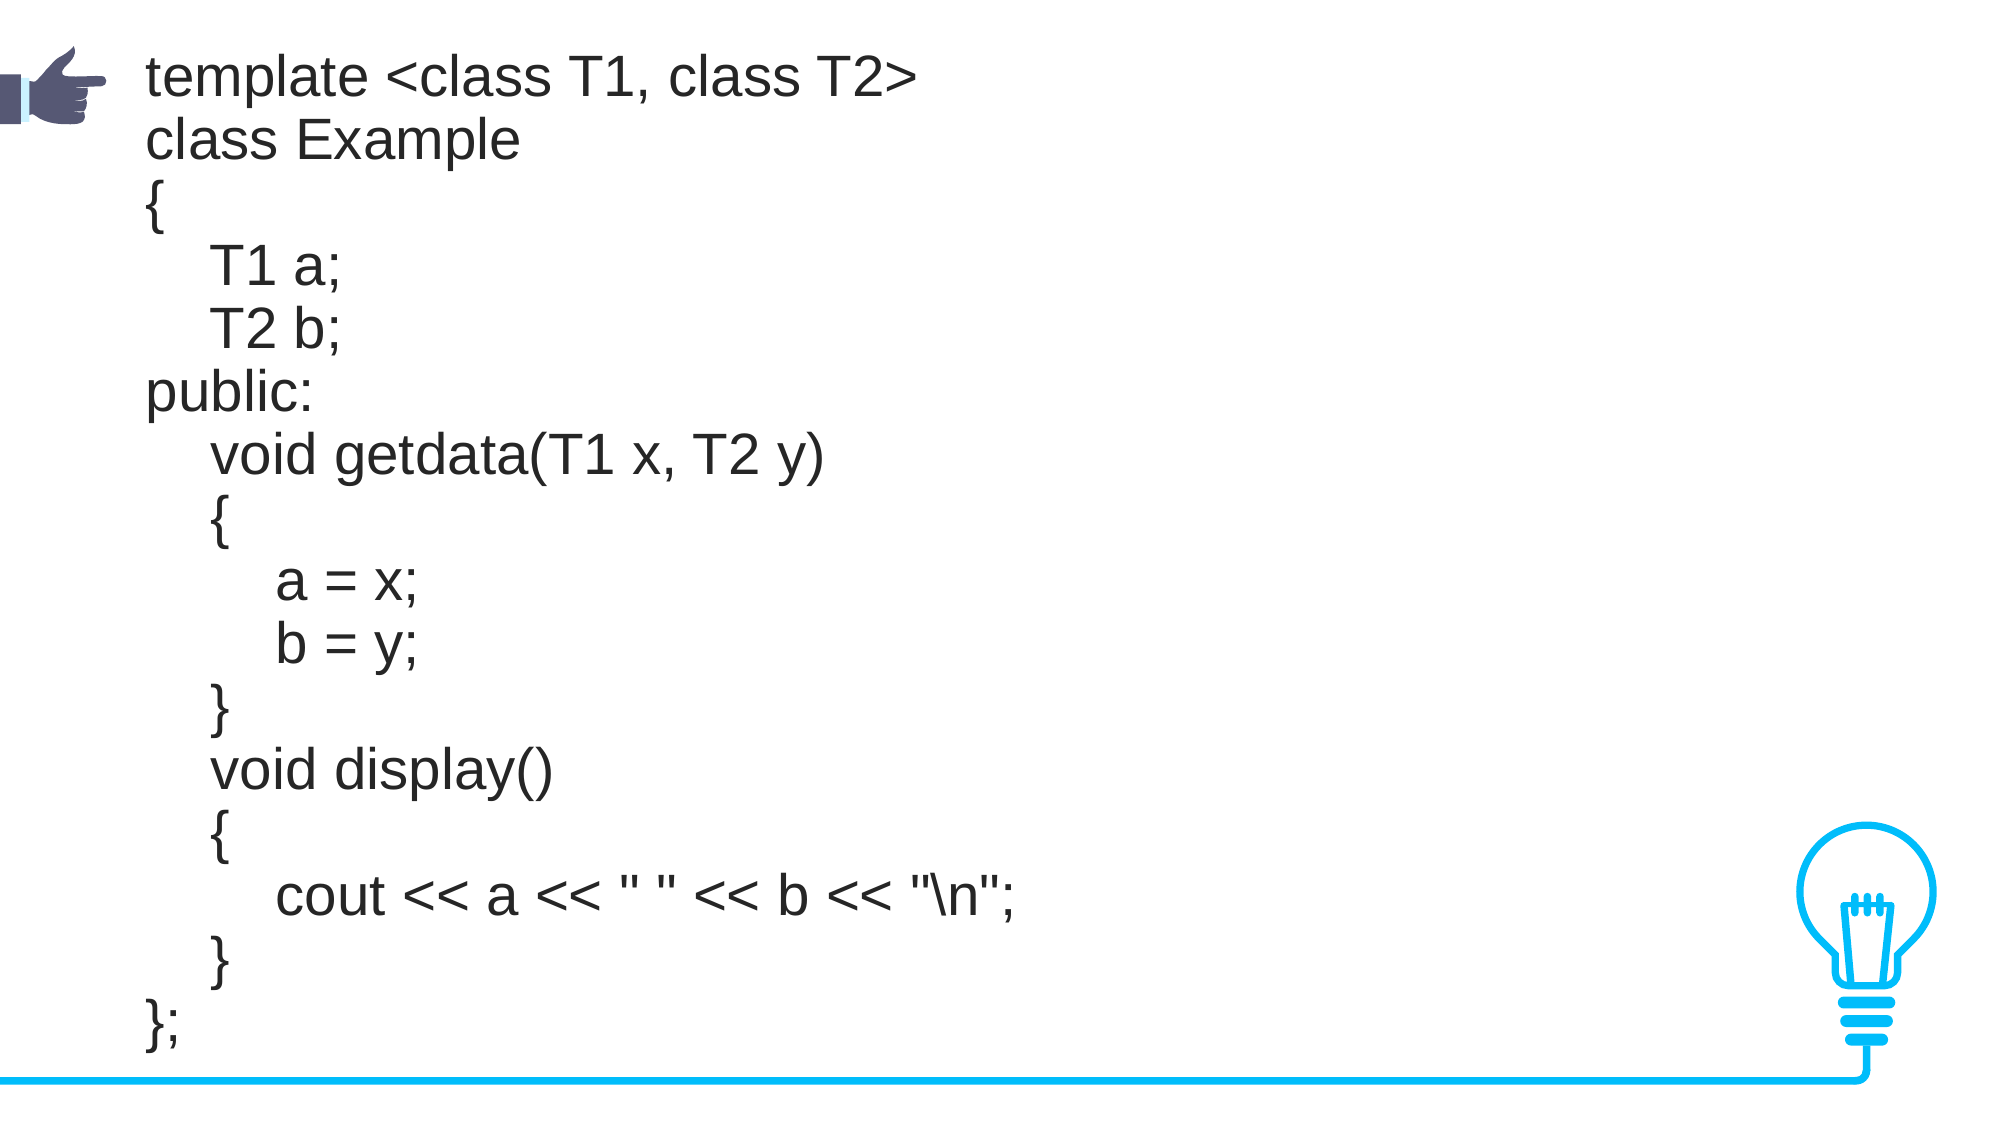

template <class T1, class T2>
class Example
{
    T1 a;
    T2 b;
public:
    void getdata(T1 x, T2 y)
    {
        a = x;
        b = y;
    }
    void display()
    {
        cout << a << " " << b << "\n";
    }
};